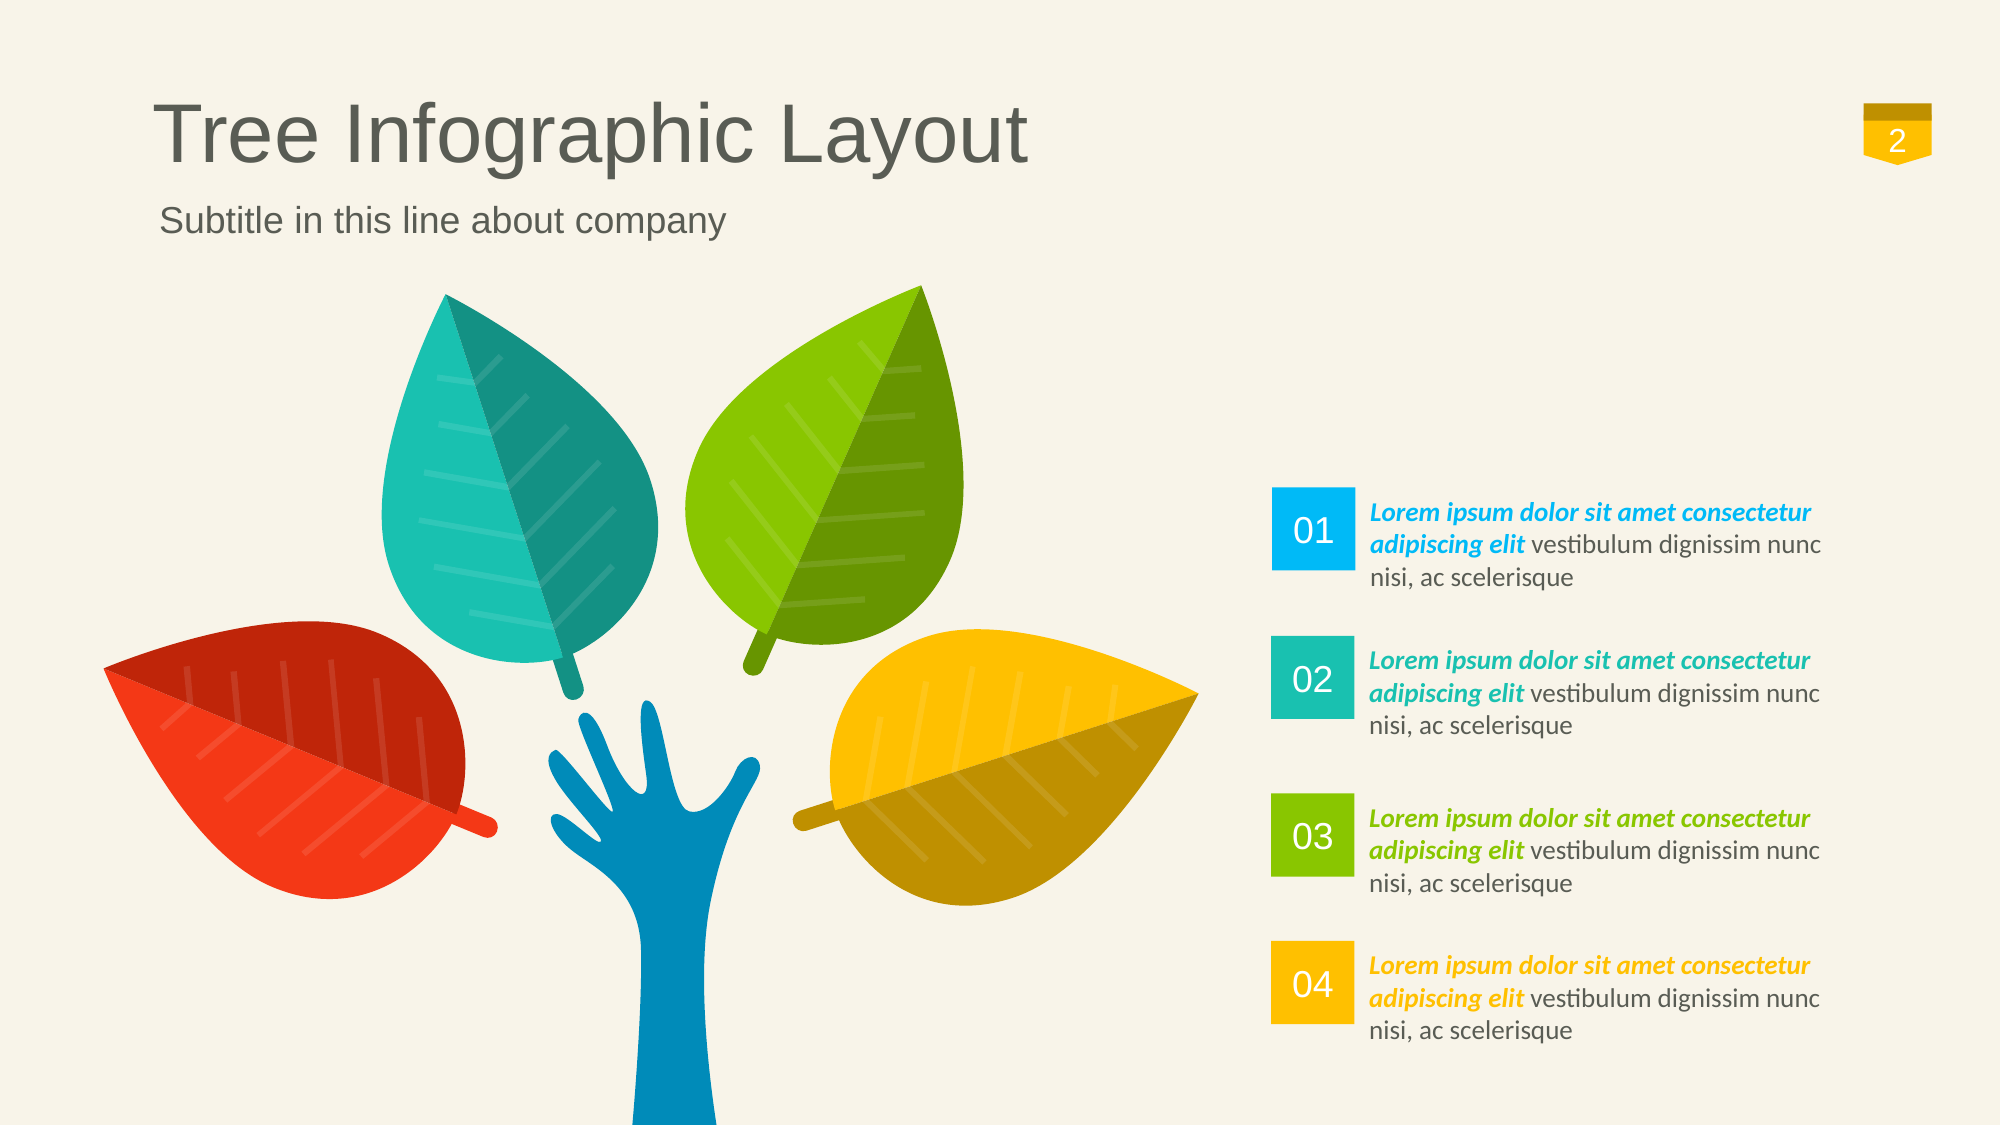

# Tree Infographic Layout
2
Subtitle in this line about company

Lorem ipsum dolor sit amet consectetur adipiscing elit vestibulum dignissim nunc nisi, ac scelerisque
01
Lorem ipsum dolor sit amet consectetur adipiscing elit vestibulum dignissim nunc nisi, ac scelerisque
02
Lorem ipsum dolor sit amet consectetur adipiscing elit vestibulum dignissim nunc nisi, ac scelerisque
03
Lorem ipsum dolor sit amet consectetur adipiscing elit vestibulum dignissim nunc nisi, ac scelerisque
04